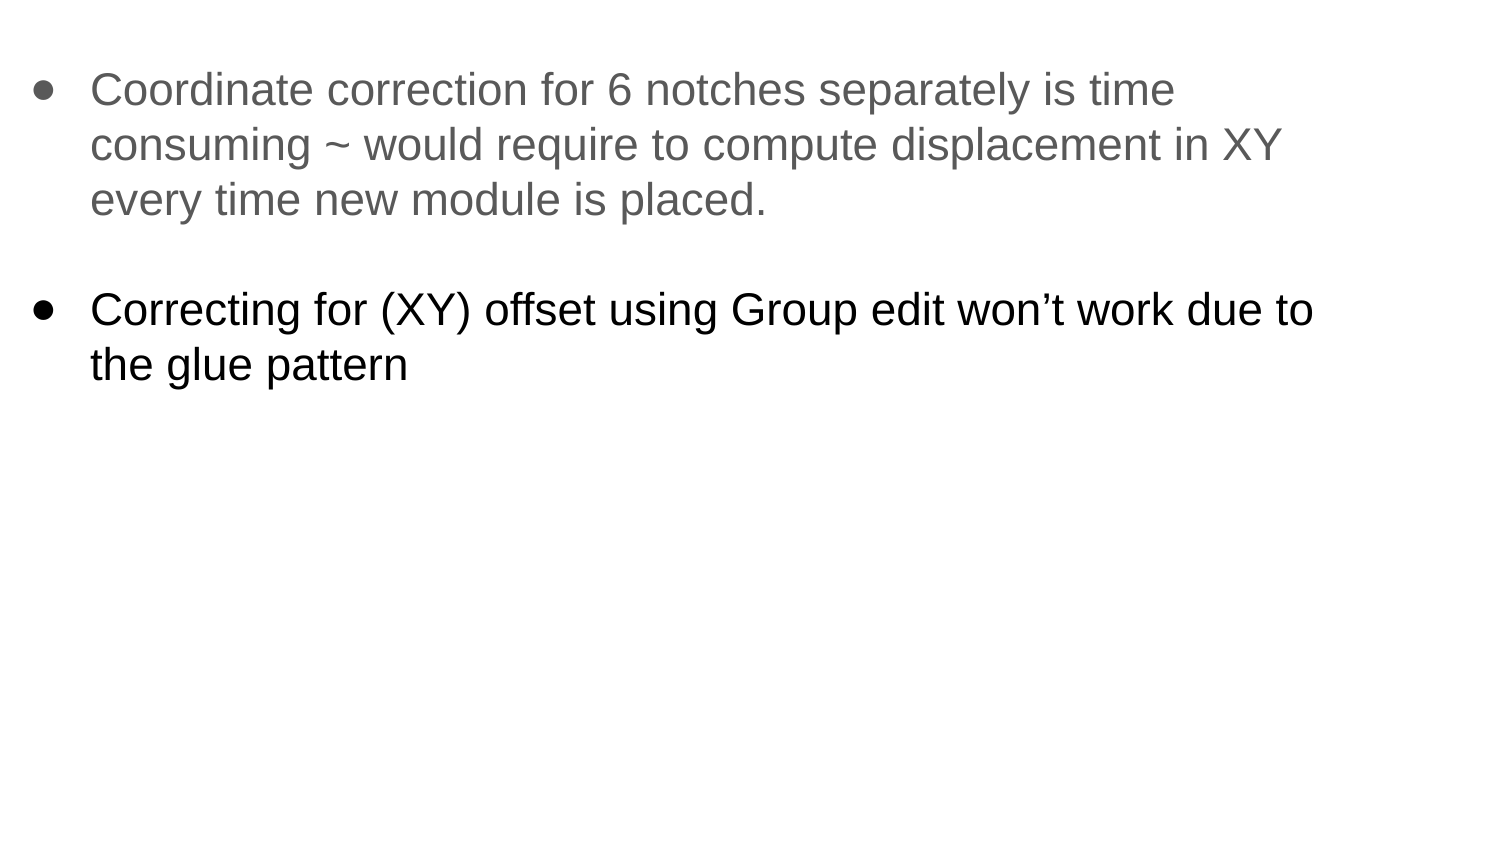

Coordinate correction for 6 notches separately is time consuming ~ would require to compute displacement in XY every time new module is placed.
Correcting for (XY) offset using Group edit won’t work due to the glue pattern